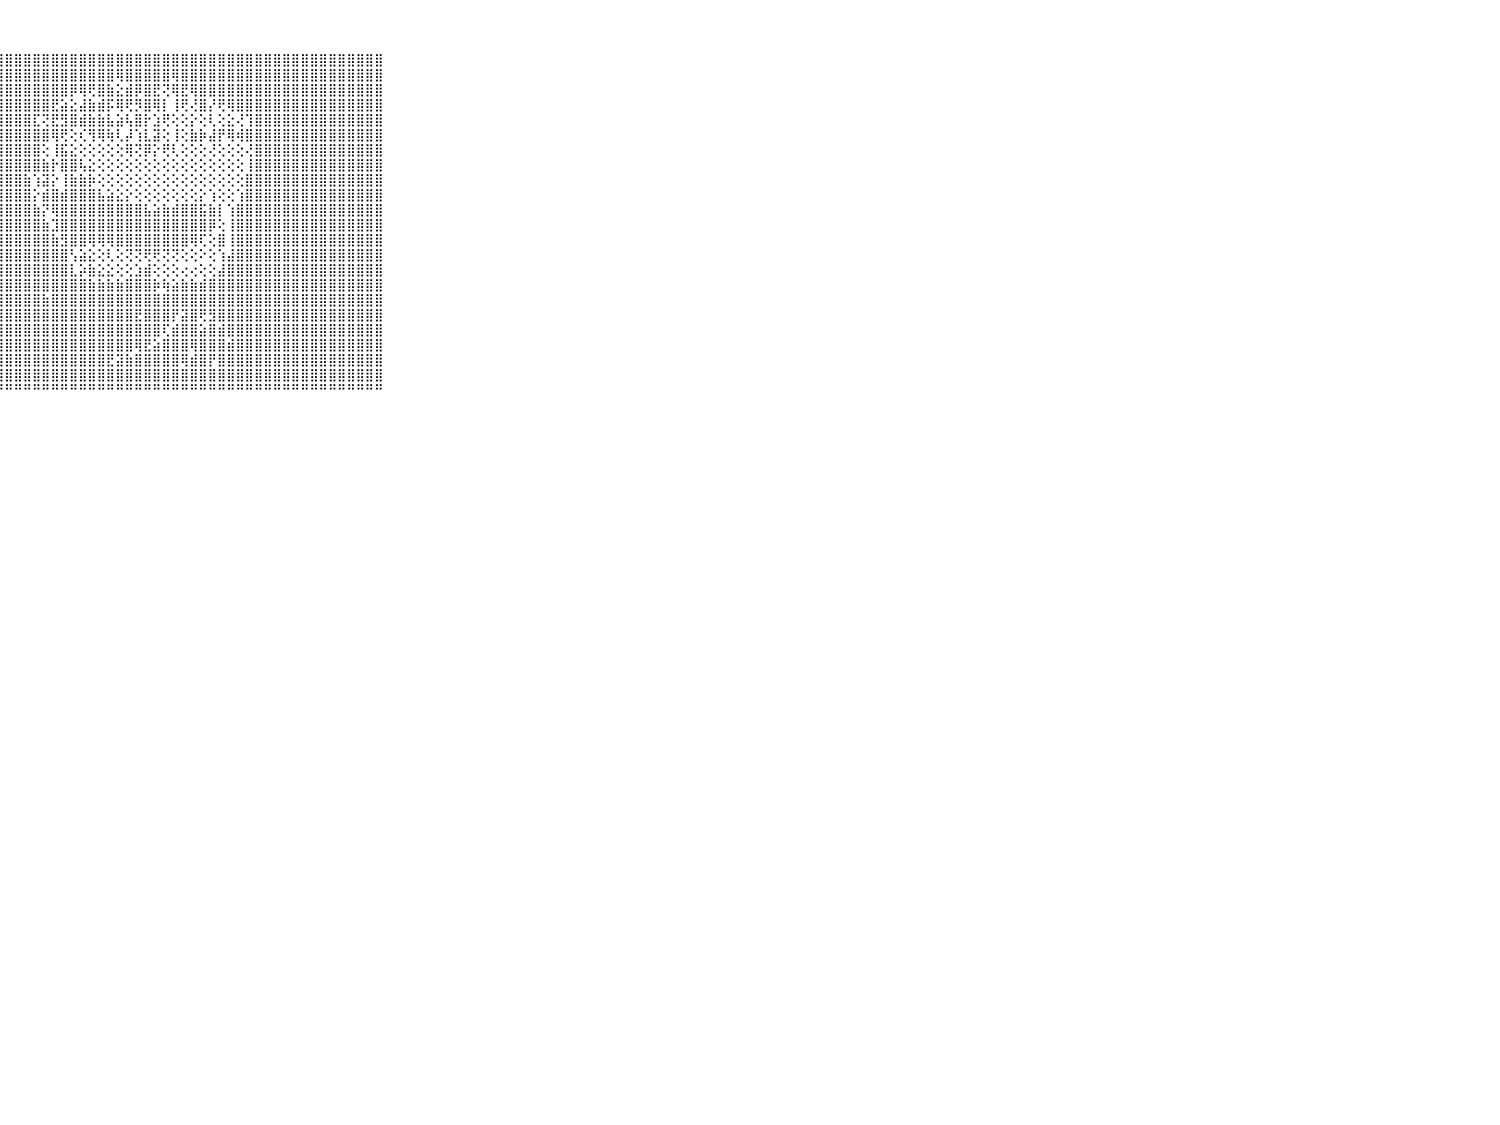

⠀⠀⠀⠀⠀⠀⠀⠀⠀⠀⠀⣿⣿⣿⣿⣿⣿⣿⣿⣿⣿⣿⣿⣿⣿⣿⣿⣿⣿⣿⣿⣿⣿⣿⣿⣿⣿⣿⣿⣿⣿⣿⣿⣿⣿⣿⣿⣿⣿⣿⣿⣿⣿⣿⣿⣿⣿⣿⣿⣿⣿⣿⣿⣿⣿⣿⣿⣿⣿⠀⠀⠀⠀⠀⠀⠀⠀⠀⠀⠀⠀
⠀⠀⠀⠀⠀⠀⠀⠀⠀⠀⠀⣿⣿⣿⣿⣿⣿⣿⣿⣿⣿⣿⣿⣿⣿⣿⣿⣿⣿⣿⣿⣿⣿⣿⣿⣿⣿⣿⣿⣿⢿⣿⣿⣿⣿⣿⢿⣿⣿⣿⣿⣿⣿⣿⣿⣿⣿⣿⣿⣿⣿⣿⣿⣿⣿⣿⣿⣿⣿⠀⠀⠀⠀⠀⠀⠀⠀⠀⠀⠀⠀
⠀⠀⠀⠀⠀⠀⠀⠀⠀⠀⠀⣿⣿⣿⣿⣿⣿⣿⣿⣿⣿⣿⣿⣿⣿⣿⣿⣿⣿⣿⣿⣿⣿⣿⣿⡿⢿⢟⣿⣷⣕⣾⡿⣿⣟⢝⢿⣟⢿⣿⣿⣿⣿⣿⣿⣿⣿⣿⣿⣿⣿⣿⣿⣿⣿⣿⣿⣿⣿⠀⠀⠀⠀⠀⠀⠀⠀⠀⠀⠀⠀
⠀⠀⠀⠀⠀⠀⠀⠀⠀⠀⠀⣿⣿⣿⣿⣿⣿⣿⣿⣿⣿⣿⣿⣿⣿⣿⣿⣿⣿⣿⣿⣿⣿⣟⣵⣕⣼⣷⣾⡯⢿⢟⡻⣿⢿⡇⢸⢟⢜⣿⡜⢟⢿⣿⣿⣿⣿⣿⣿⣿⣿⣿⣿⣿⣿⣿⣿⣿⣿⠀⠀⠀⠀⠀⠀⠀⠀⠀⠀⠀⠀
⠀⠀⠀⠀⠀⠀⠀⠀⠀⠀⠀⣿⣿⣿⣿⣿⣿⣿⣿⣿⣿⣿⣿⣿⣿⣿⣿⣿⣿⣿⣿⣏⢝⣟⣻⣿⣾⣷⣷⣧⣵⢧⣿⡗⣱⢟⢕⢕⡕⢕⢇⢕⣕⢜⢹⣿⣿⣿⣿⣿⣿⣿⣿⣿⣿⣿⣿⣿⣿⠀⠀⠀⠀⠀⠀⠀⠀⠀⠀⠀⠀
⠀⠀⠀⠀⠀⠀⠀⠀⠀⠀⠀⣿⣿⣿⣿⣿⣿⣿⣿⣿⣿⣿⣿⣿⣿⣿⣿⣿⣿⣿⣿⣿⣿⢿⢟⢕⢎⢻⢿⢷⢇⡼⢱⣇⣽⢕⢸⢕⣷⡷⣼⡟⢿⢾⣿⣿⣿⣿⣿⣿⣿⣿⣿⣿⣿⣿⣿⣿⣿⠀⠀⠀⠀⠀⠀⠀⠀⠀⠀⠀⠀
⠀⠀⠀⠀⠀⠀⠀⠀⠀⠀⠀⣿⣿⣿⣿⣿⣿⣿⣿⣿⣿⣿⣿⣿⣿⣿⣿⣿⣿⣿⣿⣿⢕⢸⣯⣕⢕⢕⢕⢕⢕⢿⢝⡿⡕⢟⢇⢕⢕⢕⢜⢕⢕⢕⢜⣿⣿⣿⣿⣿⣿⣿⣿⣿⣿⣿⣿⣿⣿⠀⠀⠀⠀⠀⠀⠀⠀⠀⠀⠀⠀
⠀⠀⠀⠀⠀⠀⠀⠀⠀⠀⠀⣿⣿⣿⣿⣿⣿⣿⣿⣿⣿⣿⣿⣿⣿⣿⣿⣿⣿⣿⣿⣿⣷⡗⣿⣿⢧⣕⢕⢕⢕⢕⢕⢕⢕⢕⢕⢕⢕⢕⢕⢕⢕⢕⢸⣿⣿⣿⣿⣿⣿⣿⣿⣿⣿⣿⣿⣿⣿⠀⠀⠀⠀⠀⠀⠀⠀⠀⠀⠀⠀
⠀⠀⠀⠀⠀⠀⠀⠀⠀⠀⠀⣿⣿⣿⣿⣿⣿⣿⣿⣿⣿⣿⣿⣿⣿⣿⣿⣿⣿⣿⣷⢱⣽⡕⢸⣷⣷⡷⢕⢕⢕⢕⢕⢕⢕⢕⢕⢕⢕⢕⢕⢕⢕⢕⣿⣿⣿⣿⣿⣿⣿⣿⣿⣿⣿⣿⣿⣿⣿⠀⠀⠀⠀⠀⠀⠀⠀⠀⠀⠀⠀
⠀⠀⠀⠀⠀⠀⠀⠀⠀⠀⠀⣿⣿⣿⣿⣿⣿⣿⣿⣿⣿⣿⣿⣿⣿⣿⣿⣿⣿⣿⣿⡕⣾⣿⣾⣿⣿⣿⣧⣵⣕⡕⢕⢕⢕⢕⢕⢕⢕⡕⢱⢕⢕⢱⣿⣿⣿⣿⣿⣿⣿⣿⣿⣿⣿⣿⣿⣿⣿⠀⠀⠀⠀⠀⠀⠀⠀⠀⠀⠀⠀
⠀⠀⠀⠀⠀⠀⠀⠀⠀⠀⠀⣿⣿⣿⣿⣿⣿⣿⣿⣿⣿⣿⣿⣿⣿⣿⣿⣿⣿⣿⣿⣷⡝⢿⣿⣿⣿⣿⣿⣿⣿⣿⣿⣧⣵⣷⣾⣿⣿⣯⣷⡇⢱⣿⣿⣿⣿⣿⣿⣿⣿⣿⣿⣿⣿⣿⣿⣿⣿⠀⠀⠀⠀⠀⠀⠀⠀⠀⠀⠀⠀
⠀⠀⠀⠀⠀⠀⠀⠀⠀⠀⠀⣿⣿⣿⣿⣿⣿⣿⣿⣿⣿⣿⣿⣿⣿⣿⣿⣿⣿⣿⣿⣿⣷⣹⣿⣿⣿⣿⣿⣿⣿⣿⣿⣿⣿⣿⣿⣿⣿⣿⡿⢕⢸⣿⣿⣿⣿⣿⣿⣿⣿⣿⣿⣿⣿⣿⣿⣿⣿⠀⠀⠀⠀⠀⠀⠀⠀⠀⠀⠀⠀
⠀⠀⠀⠀⠀⠀⠀⠀⠀⠀⠀⣿⣿⣿⣿⣿⣿⣿⣿⣿⣿⣿⣿⣿⣿⣿⣿⣿⣿⣿⣿⣿⣿⣷⣻⣿⣿⢿⢿⢿⣿⣿⣿⣿⣿⣿⣿⣿⢿⢏⢕⣿⢸⣿⣿⣿⣿⣿⣿⣿⣿⣿⣿⣿⣿⣿⣿⣿⣿⠀⠀⠀⠀⠀⠀⠀⠀⠀⠀⠀⠀
⠀⠀⠀⠀⠀⠀⠀⠀⠀⠀⠀⣿⣿⣿⣿⣿⣿⣿⣿⣿⣿⣿⣿⣿⣿⣿⣿⣿⣿⣿⣿⣿⣿⣿⣿⢣⣵⣕⢕⢇⢕⢝⢝⢟⢟⢝⢝⢕⢕⠕⢕⢱⣼⣿⣿⣿⣿⣿⣿⣿⣿⣿⣿⣿⣿⣿⣿⣿⣿⠀⠀⠀⠀⠀⠀⠀⠀⠀⠀⠀⠀
⠀⠀⠀⠀⠀⠀⠀⠀⠀⠀⠀⣿⣿⣿⣿⣿⣿⣿⣿⣿⣿⣿⣿⣿⣿⣿⣿⣿⣿⣿⣿⣿⣿⣿⣿⣇⡵⣷⣕⣕⢕⢕⣱⣾⢕⢕⢕⢔⢔⢕⢕⣼⣿⣿⣿⣿⣿⣿⣿⣿⣿⣿⣿⣿⣿⣿⣿⣿⣿⠀⠀⠀⠀⠀⠀⠀⠀⠀⠀⠀⠀
⠀⠀⠀⠀⠀⠀⠀⠀⠀⠀⠀⣿⣿⣿⣿⣿⣿⣿⣿⣿⣿⣿⣿⣿⣿⣿⣿⣿⣿⣿⣿⣿⣿⣿⣿⣿⣿⣷⣷⣷⣷⣿⣿⣿⡷⢷⣵⣷⣷⣾⣿⣿⣿⣿⣿⣿⣿⣿⣿⣿⣿⣿⣿⣿⣿⣿⣿⣿⣿⠀⠀⠀⠀⠀⠀⠀⠀⠀⠀⠀⠀
⠀⠀⠀⠀⠀⠀⠀⠀⠀⠀⠀⣿⣿⣿⣿⣿⣿⣿⣿⣿⣿⣿⣿⣿⣿⣿⣿⣿⣿⣿⣿⣿⣷⣿⣿⣿⣿⣿⣿⣿⣿⣿⣿⣿⣿⣿⣿⣿⣿⣿⣿⣿⣿⣿⣿⣿⣿⣿⣿⣿⣿⣿⣿⣿⣿⣿⣿⣿⣿⠀⠀⠀⠀⠀⠀⠀⠀⠀⠀⠀⠀
⠀⠀⠀⠀⠀⠀⠀⠀⠀⠀⠀⣿⣿⣿⣿⣿⣿⣿⣿⣿⣿⣿⣿⣿⣿⣿⣿⣿⣿⣿⣿⣿⣿⣿⣿⣿⣿⣿⣿⣿⣿⣿⣟⣿⣿⣿⡟⣽⣿⢟⣻⣿⣿⣿⣿⣿⣿⣿⣿⣿⣿⣿⣿⣿⣿⣿⣿⣿⣿⠀⠀⠀⠀⠀⠀⠀⠀⠀⠀⠀⠀
⠀⠀⠀⠀⠀⠀⠀⠀⠀⠀⠀⣿⣿⣿⣿⣿⣿⣿⣿⣿⣿⣿⣿⣿⣿⣿⣿⣿⣿⣿⣿⣿⣿⣿⣿⣿⣿⣿⣿⣿⣿⣿⣿⣿⣿⢏⣾⣿⣿⣵⣿⣾⣿⣿⣿⣿⣿⣿⣿⣿⣿⣿⣿⣿⣿⣿⣿⣿⣿⠀⠀⠀⠀⠀⠀⠀⠀⠀⠀⠀⠀
⠀⠀⠀⠀⠀⠀⠀⠀⠀⠀⠀⣿⣿⣿⣿⣿⣿⣿⣿⣿⣿⣿⣿⣿⣿⣿⣿⣿⣿⣿⣿⣿⣿⣿⣿⣿⣿⣿⣿⣿⣿⣿⢿⣟⣵⣿⣿⣿⢿⣿⣿⣿⣾⣿⣿⣿⣿⣿⣿⣿⣿⣿⣿⣿⣿⣿⣿⣿⣿⠀⠀⠀⠀⠀⠀⠀⠀⠀⠀⠀⠀
⠀⠀⠀⠀⠀⠀⠀⠀⠀⠀⠀⣿⣿⣿⣿⣿⣿⣿⣿⣿⣿⣿⣿⣿⣿⣿⣿⣿⣿⣿⣿⣿⣿⣿⣿⣿⣿⣿⣿⣟⣽⣷⣿⣿⣿⣿⣿⢿⣾⣿⡟⣿⣿⣿⣿⣿⣿⣿⣿⣿⣿⣿⣿⣿⣿⣿⣿⣿⣿⠀⠀⠀⠀⠀⠀⠀⠀⠀⠀⠀⠀
⠀⠀⠀⠀⠀⠀⠀⠀⠀⠀⠀⣿⣿⣿⣿⣿⣿⣿⣿⣿⣿⣿⣿⣿⣿⣿⣿⣿⣿⣿⣿⣿⣿⣿⣿⣿⣿⣿⣿⣿⣿⣿⣿⣿⣿⣿⣿⣿⣿⣿⣿⣿⣿⣿⣿⣿⣿⣿⣿⣿⣿⣿⣿⣿⣿⣿⣿⣿⣿⠀⠀⠀⠀⠀⠀⠀⠀⠀⠀⠀⠀
⠀⠀⠀⠀⠀⠀⠀⠀⠀⠀⠀⠛⠛⠛⠛⠛⠛⠛⠛⠛⠛⠛⠛⠛⠛⠛⠛⠛⠛⠛⠛⠛⠛⠛⠛⠛⠛⠛⠛⠛⠛⠛⠛⠛⠛⠛⠛⠛⠛⠛⠛⠛⠛⠛⠛⠛⠛⠛⠛⠛⠛⠛⠛⠛⠛⠛⠛⠛⠛⠀⠀⠀⠀⠀⠀⠀⠀⠀⠀⠀⠀